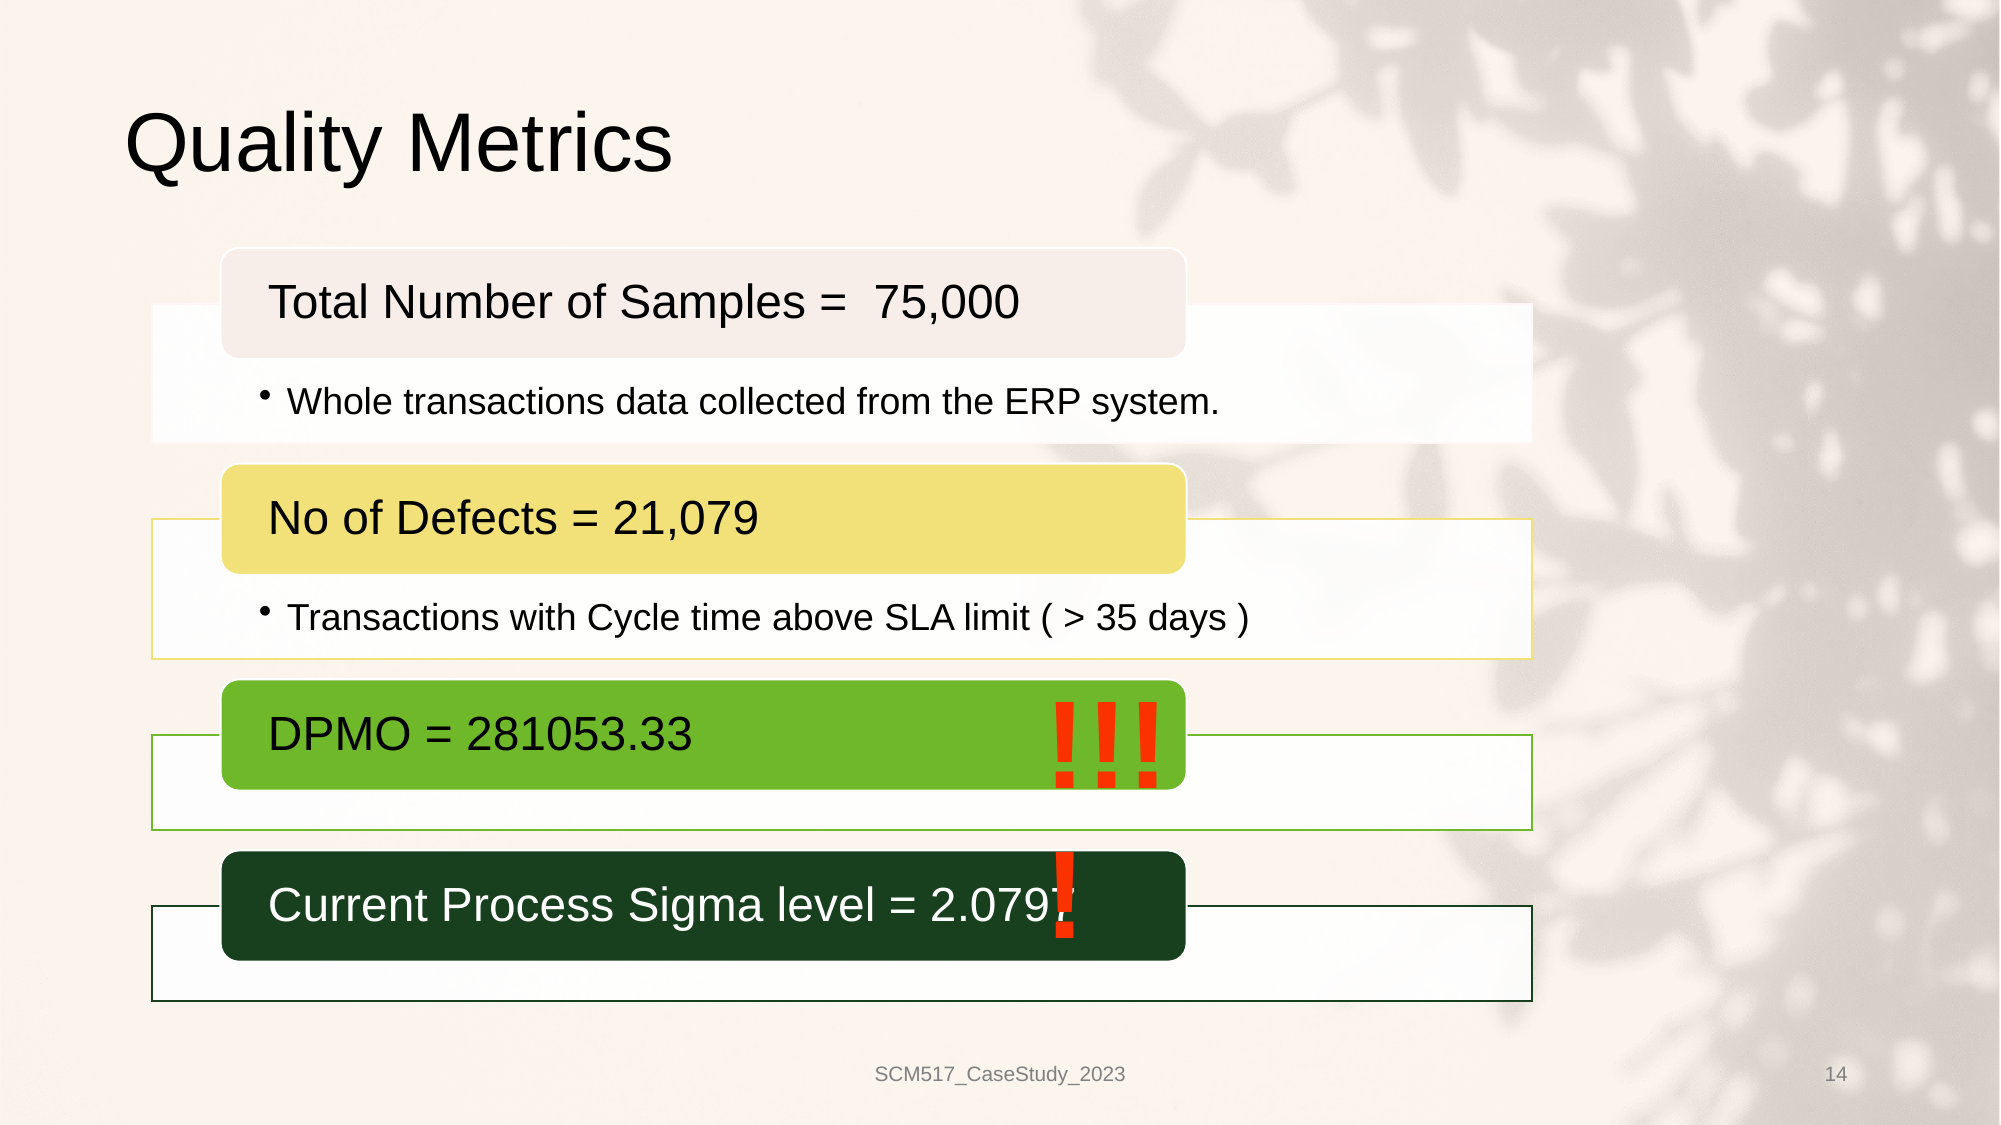

# Quality Metrics
Whole transactions data collected from the ERP system.
Total Number of Samples =  75,000
Transactions with Cycle time above SLA limit ( > 35 days )
No of Defects = 21,079
DPMO = 281053.33
Current Process Sigma level = 2.0797
!!!!
SCM517_CaseStudy_2023
14